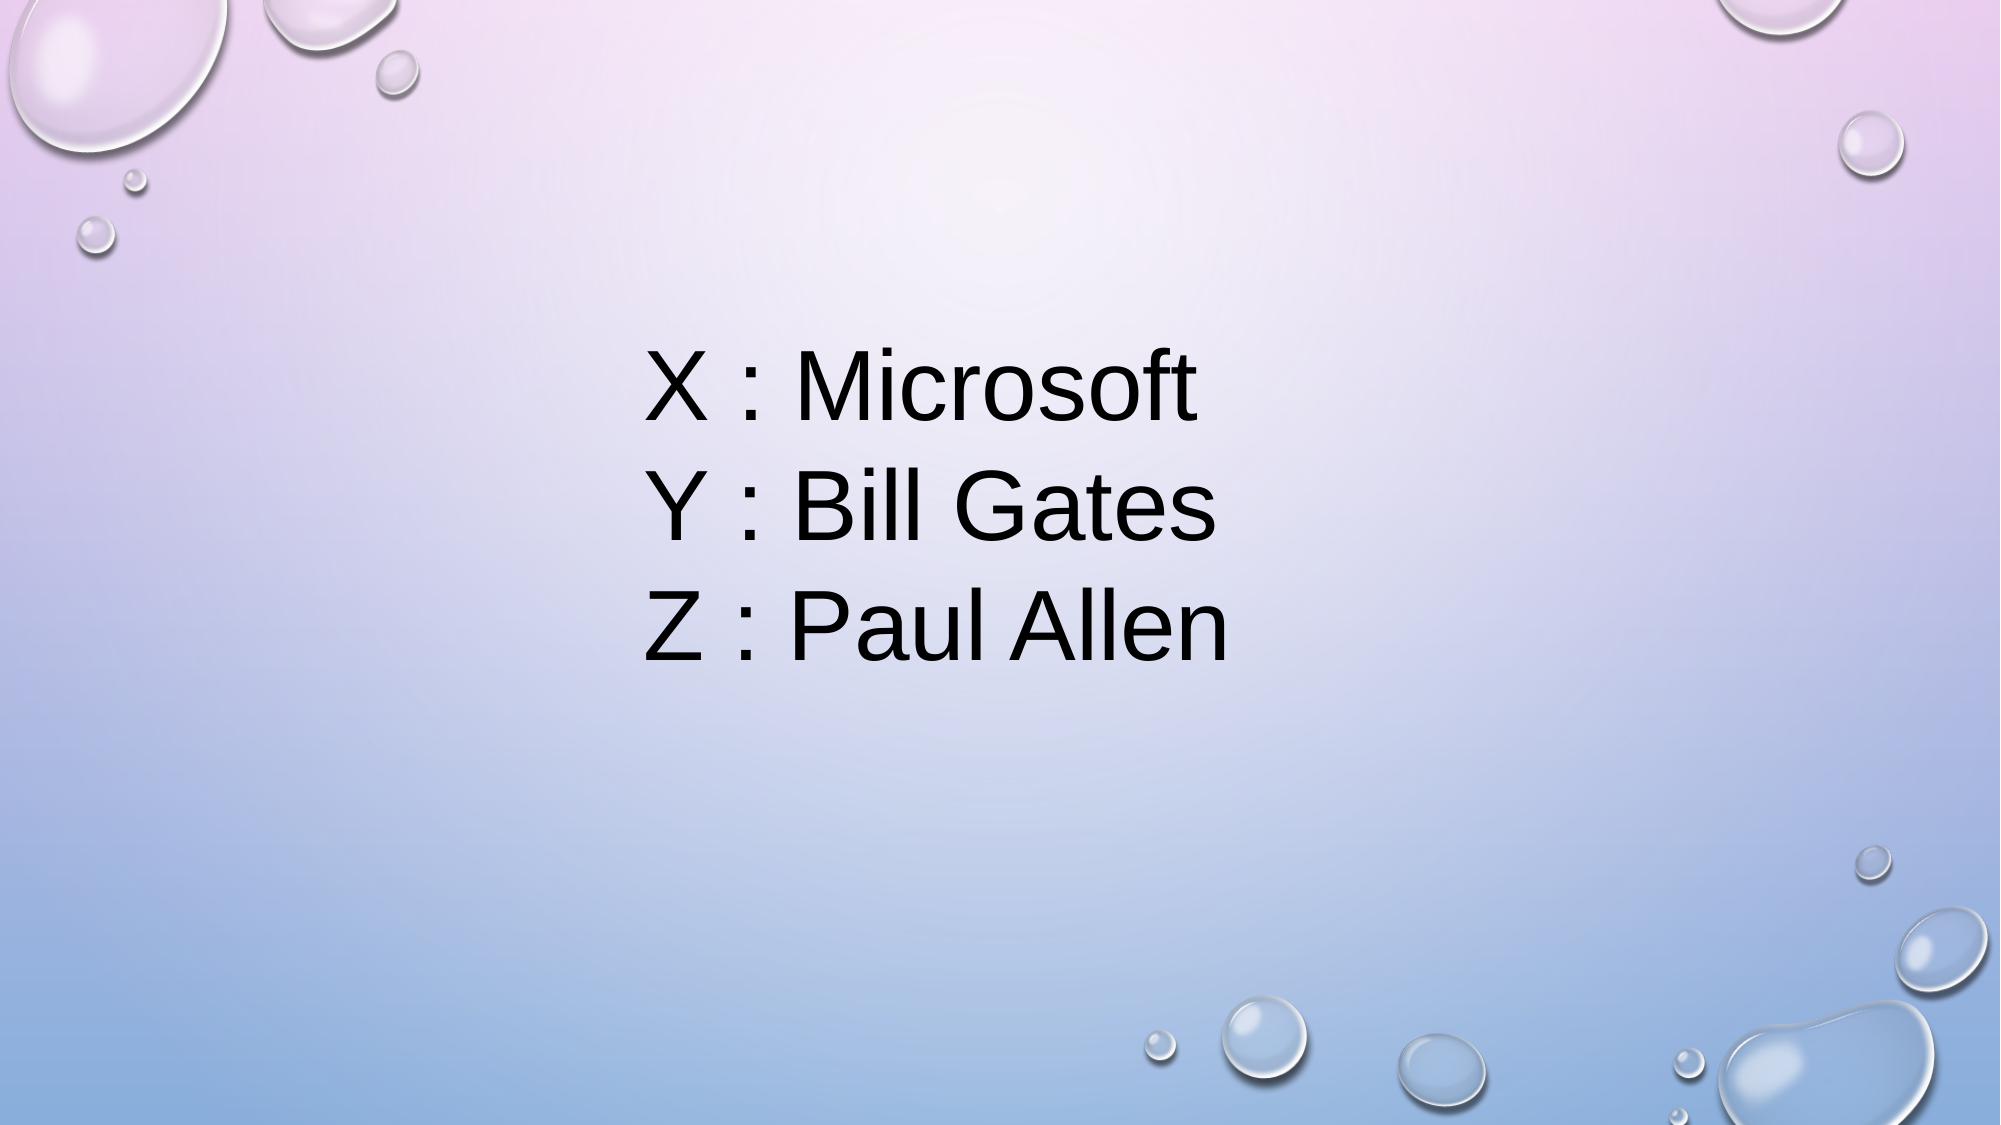

X : Microsoft
Y : Bill Gates
Z : Paul Allen